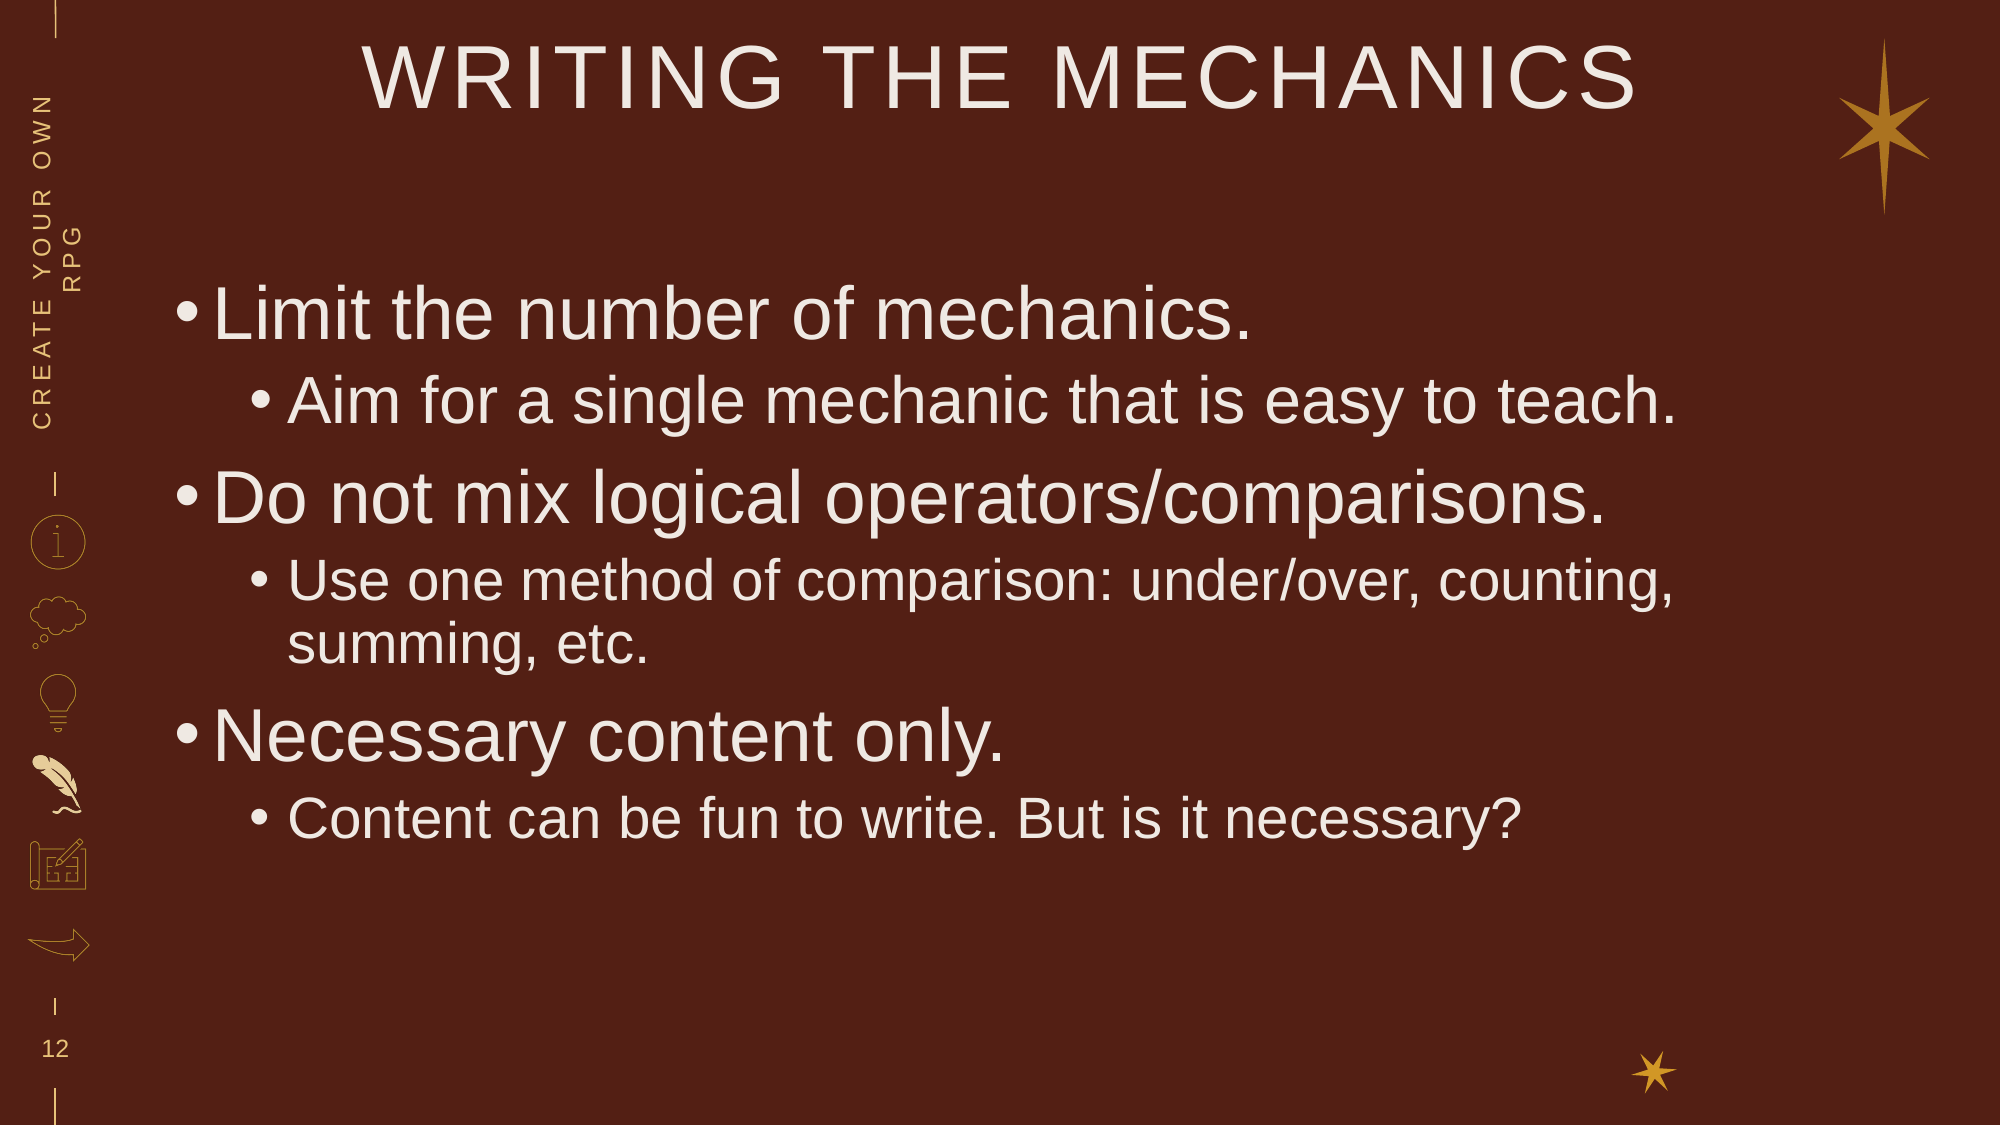

# WRITING THE MECHANICS
CREATE YOUR OWN RPG
Limit the number of mechanics.
Aim for a single mechanic that is easy to teach.
Do not mix logical operators/comparisons.
Use one method of comparison: under/over, counting, summing, etc.
Necessary content only.
Content can be fun to write. But is it necessary?
12